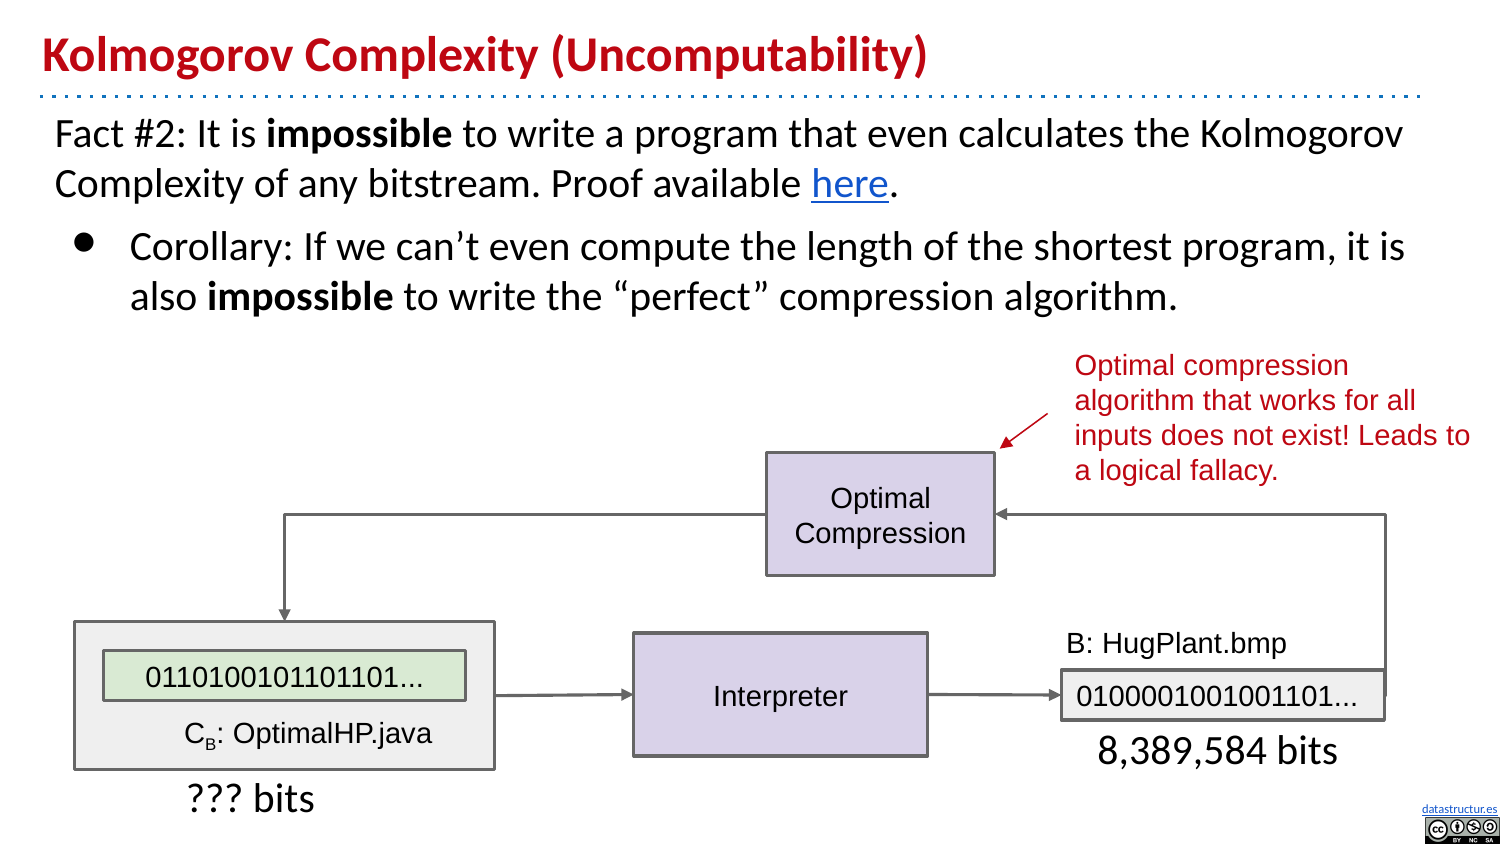

# Kolmogorov Complexity (Uncomputability)
Fact #2: It is impossible to write a program that even calculates the Kolmogorov Complexity of any bitstream. Proof available here.
Corollary: If we can’t even compute the length of the shortest program, it is also impossible to write the “perfect” compression algorithm.
Optimal compression algorithm that works for all inputs does not exist! Leads to a logical fallacy.
Optimal Compression
B: HugPlant.bmp
0100001001001101...
8,389,584 bits

0110100101101101...
CB: OptimalHP.java
??? bits
Interpreter